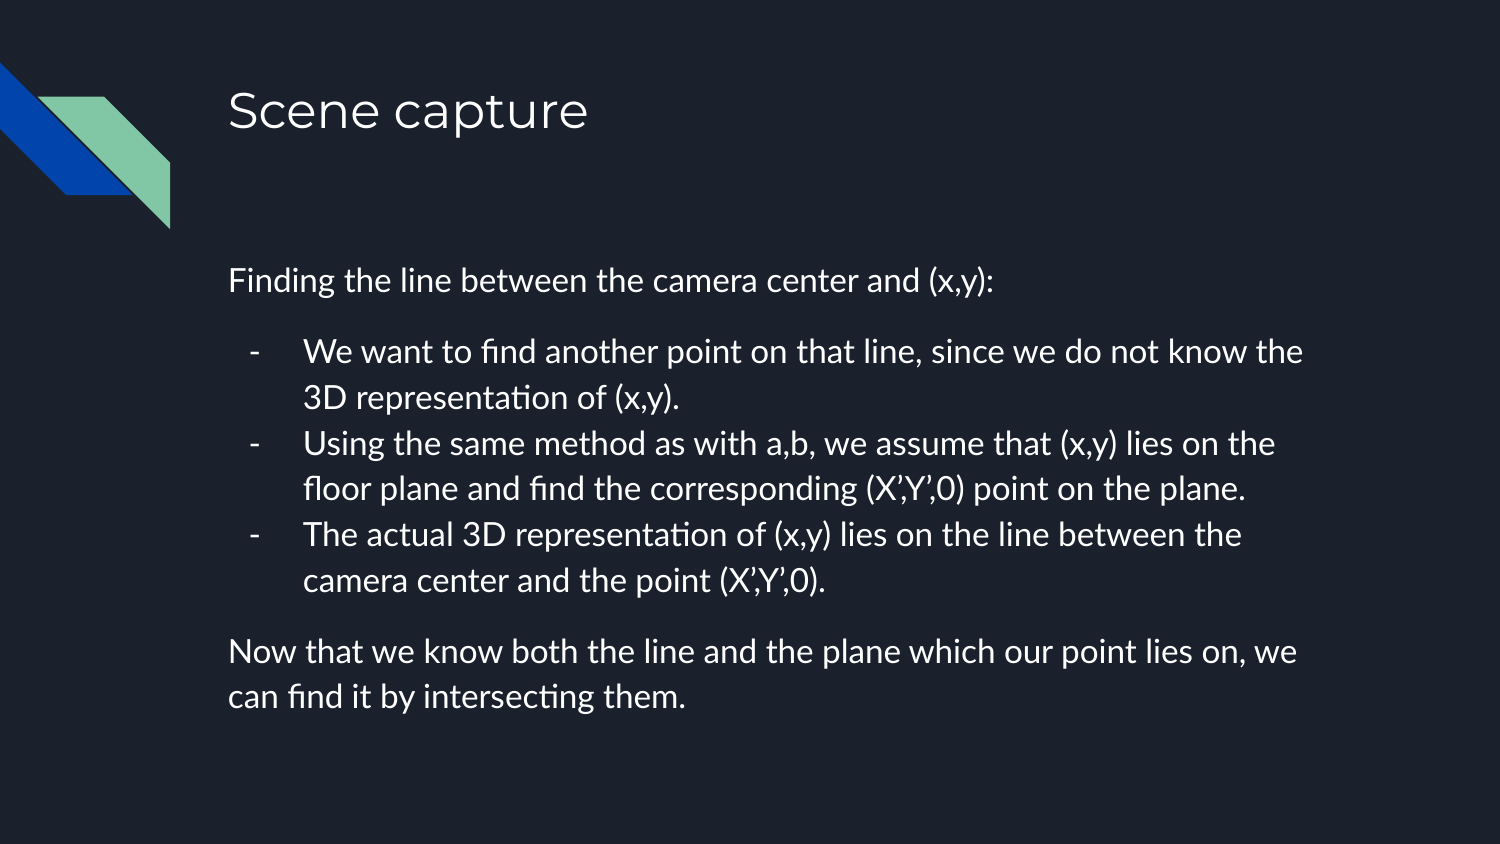

# Scene capture
Finding the line between the camera center and (x,y):
We want to find another point on that line, since we do not know the 3D representation of (x,y).
Using the same method as with a,b, we assume that (x,y) lies on the floor plane and find the corresponding (X’,Y’,0) point on the plane.
The actual 3D representation of (x,y) lies on the line between the camera center and the point (X’,Y’,0).
Now that we know both the line and the plane which our point lies on, we can find it by intersecting them.